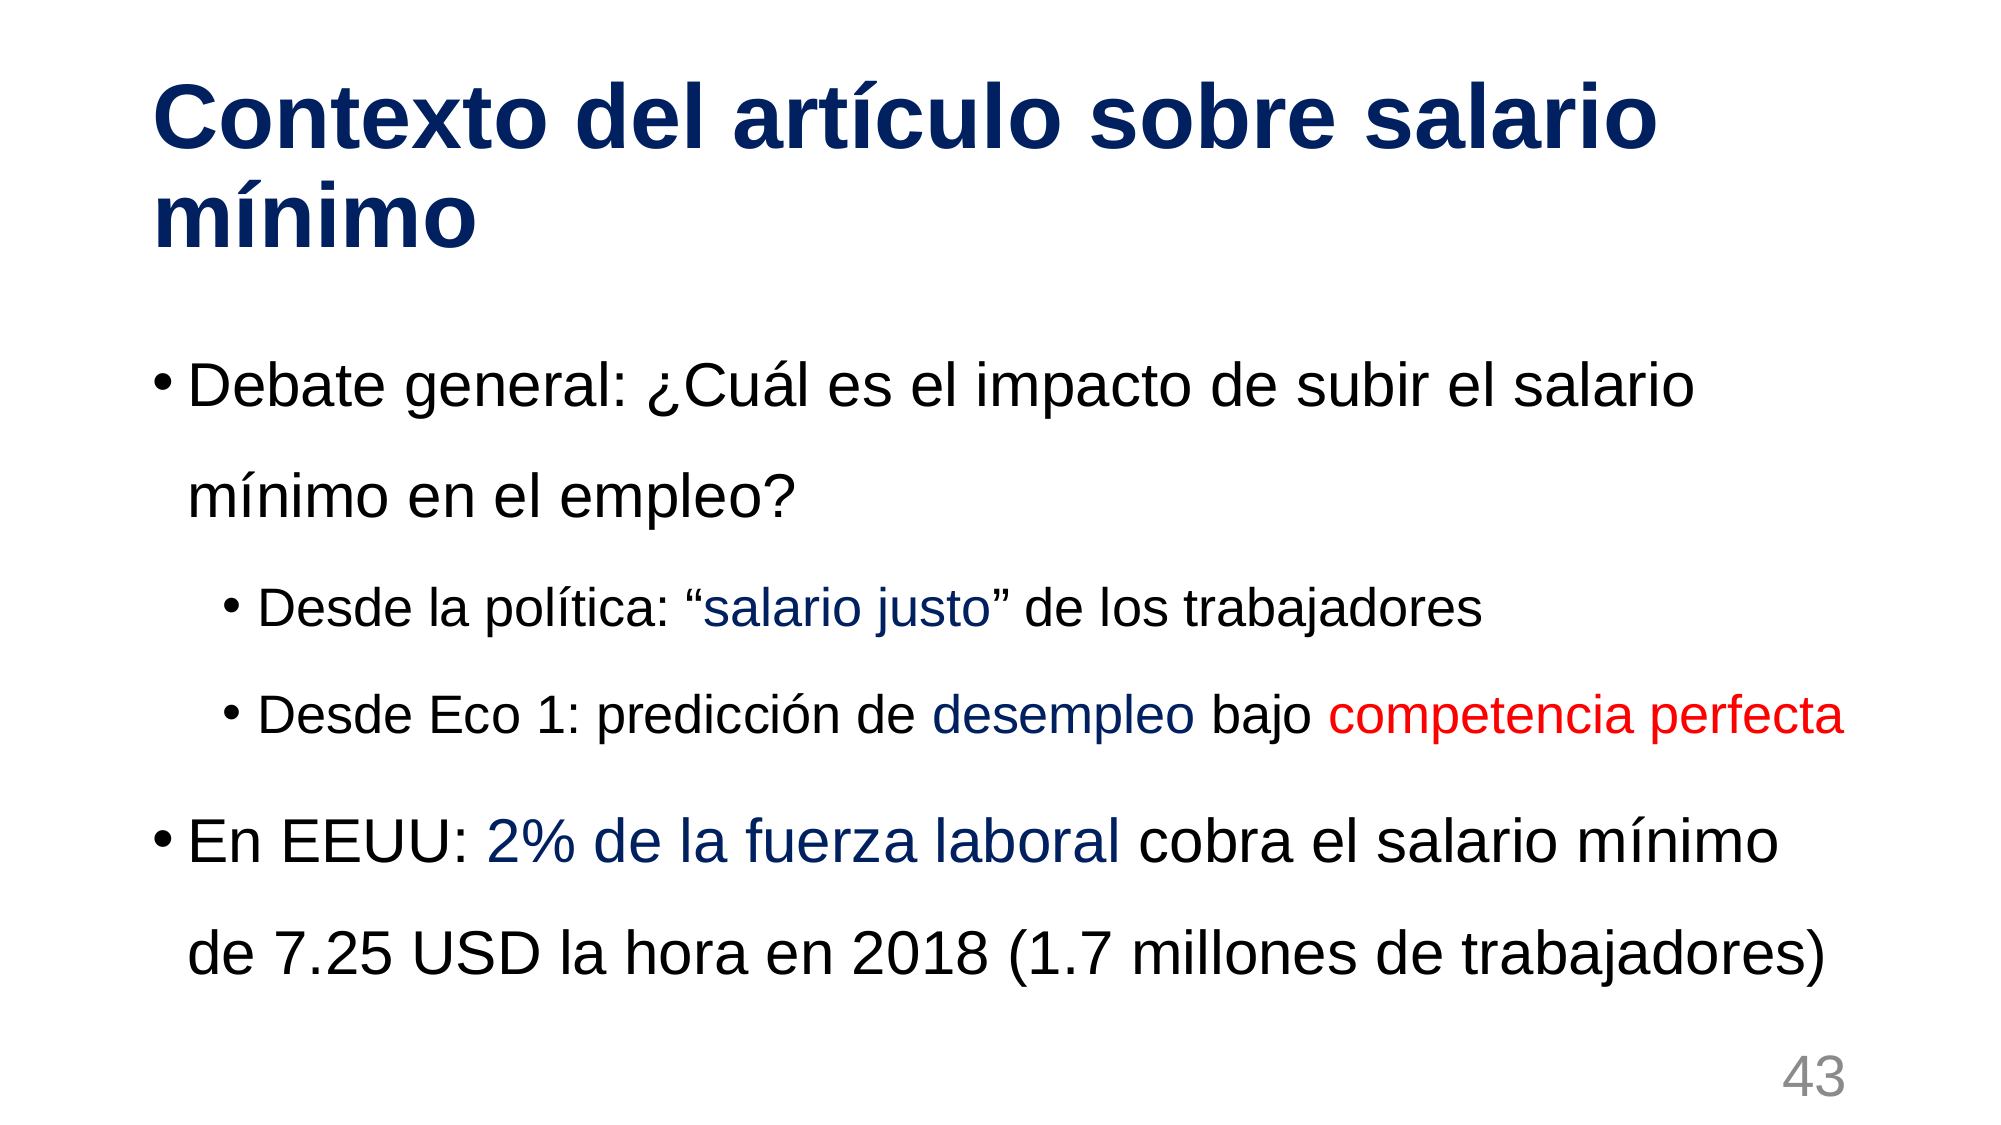

# Contexto del artículo sobre salario mínimo
Debate general: ¿Cuál es el impacto de subir el salario mínimo en el empleo?
Desde la política: “salario justo” de los trabajadores
Desde Eco 1: predicción de desempleo bajo competencia perfecta
En EEUU: 2% de la fuerza laboral cobra el salario mínimo de 7.25 USD la hora en 2018 (1.7 millones de trabajadores)

43